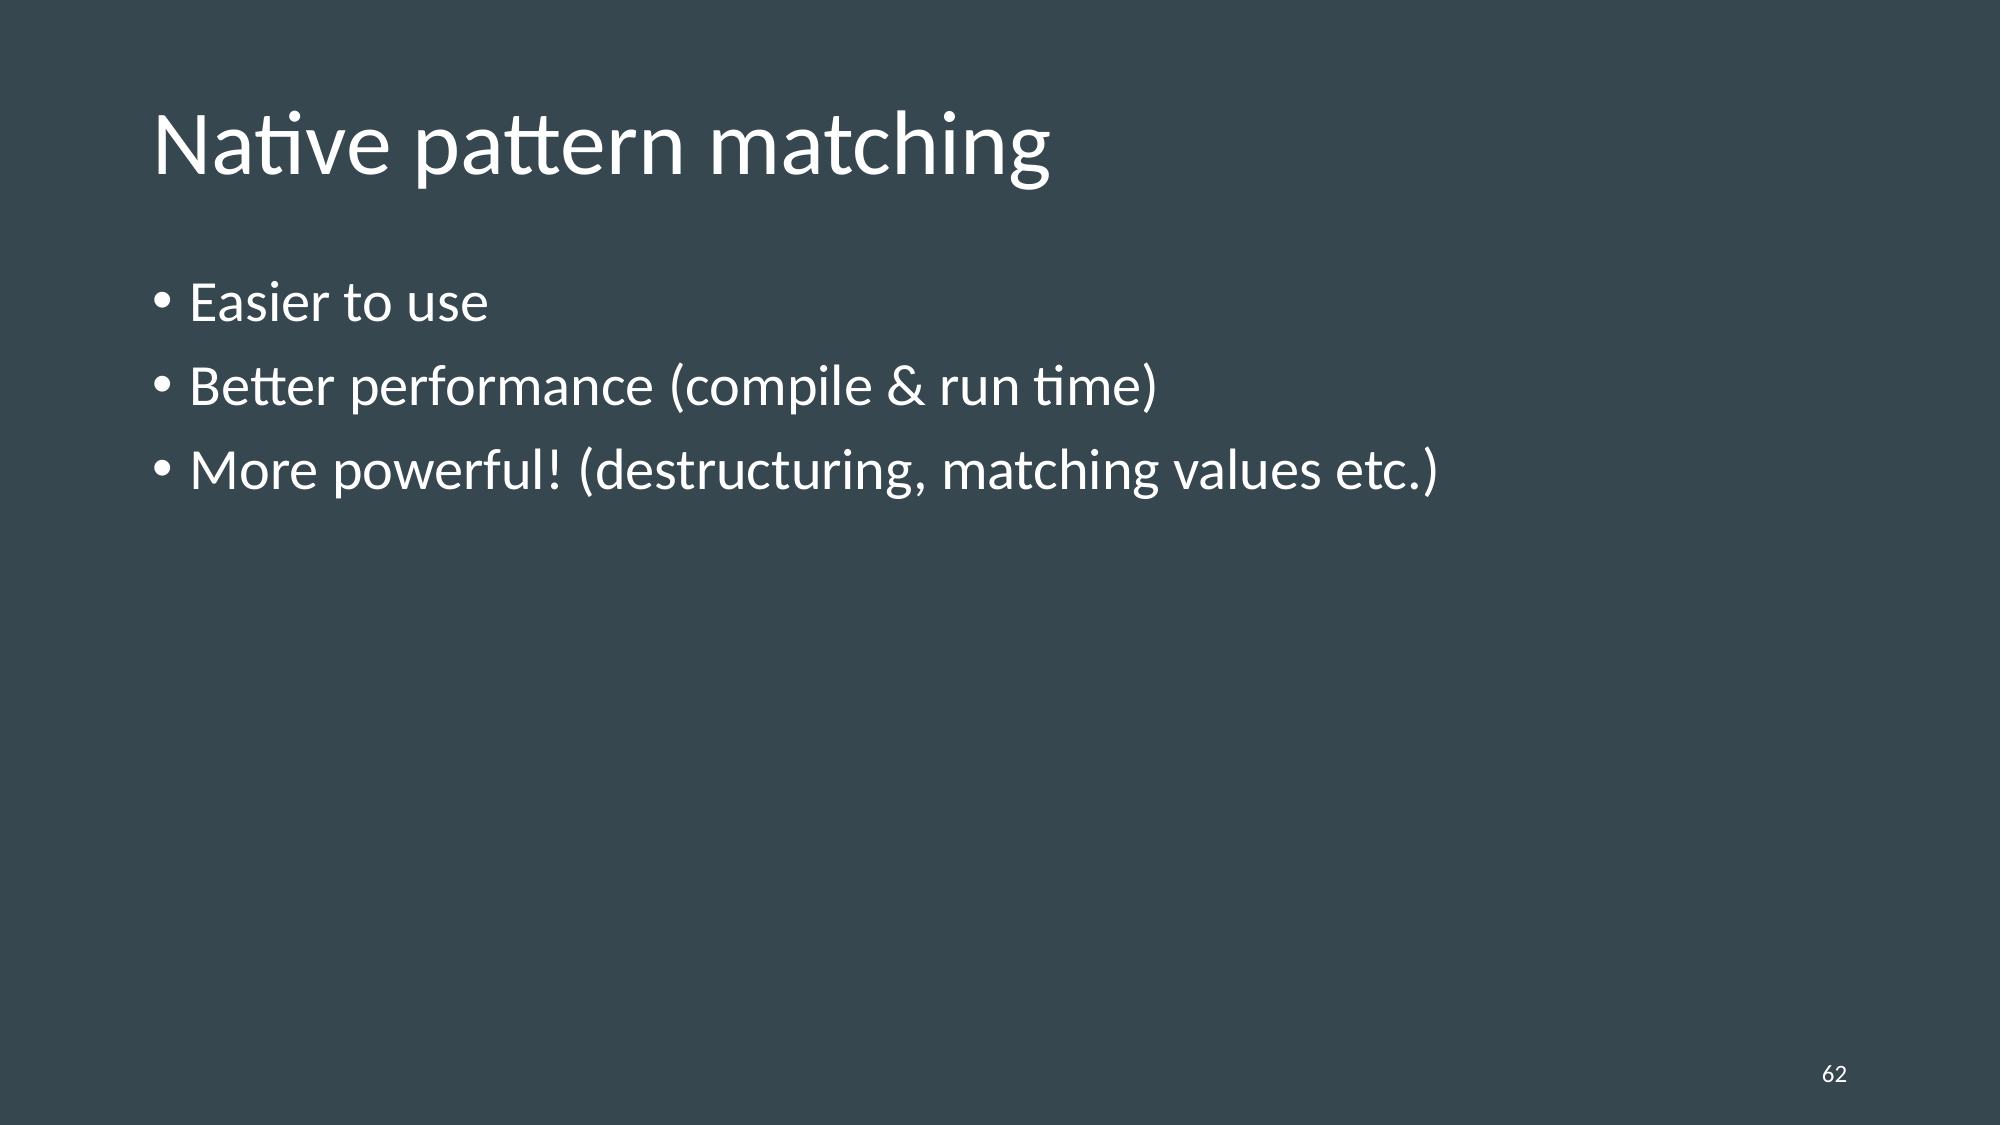

# Native pattern matching
Easier to use
Better performance (compile & run time)
More powerful! (destructuring, matching values etc.)
62